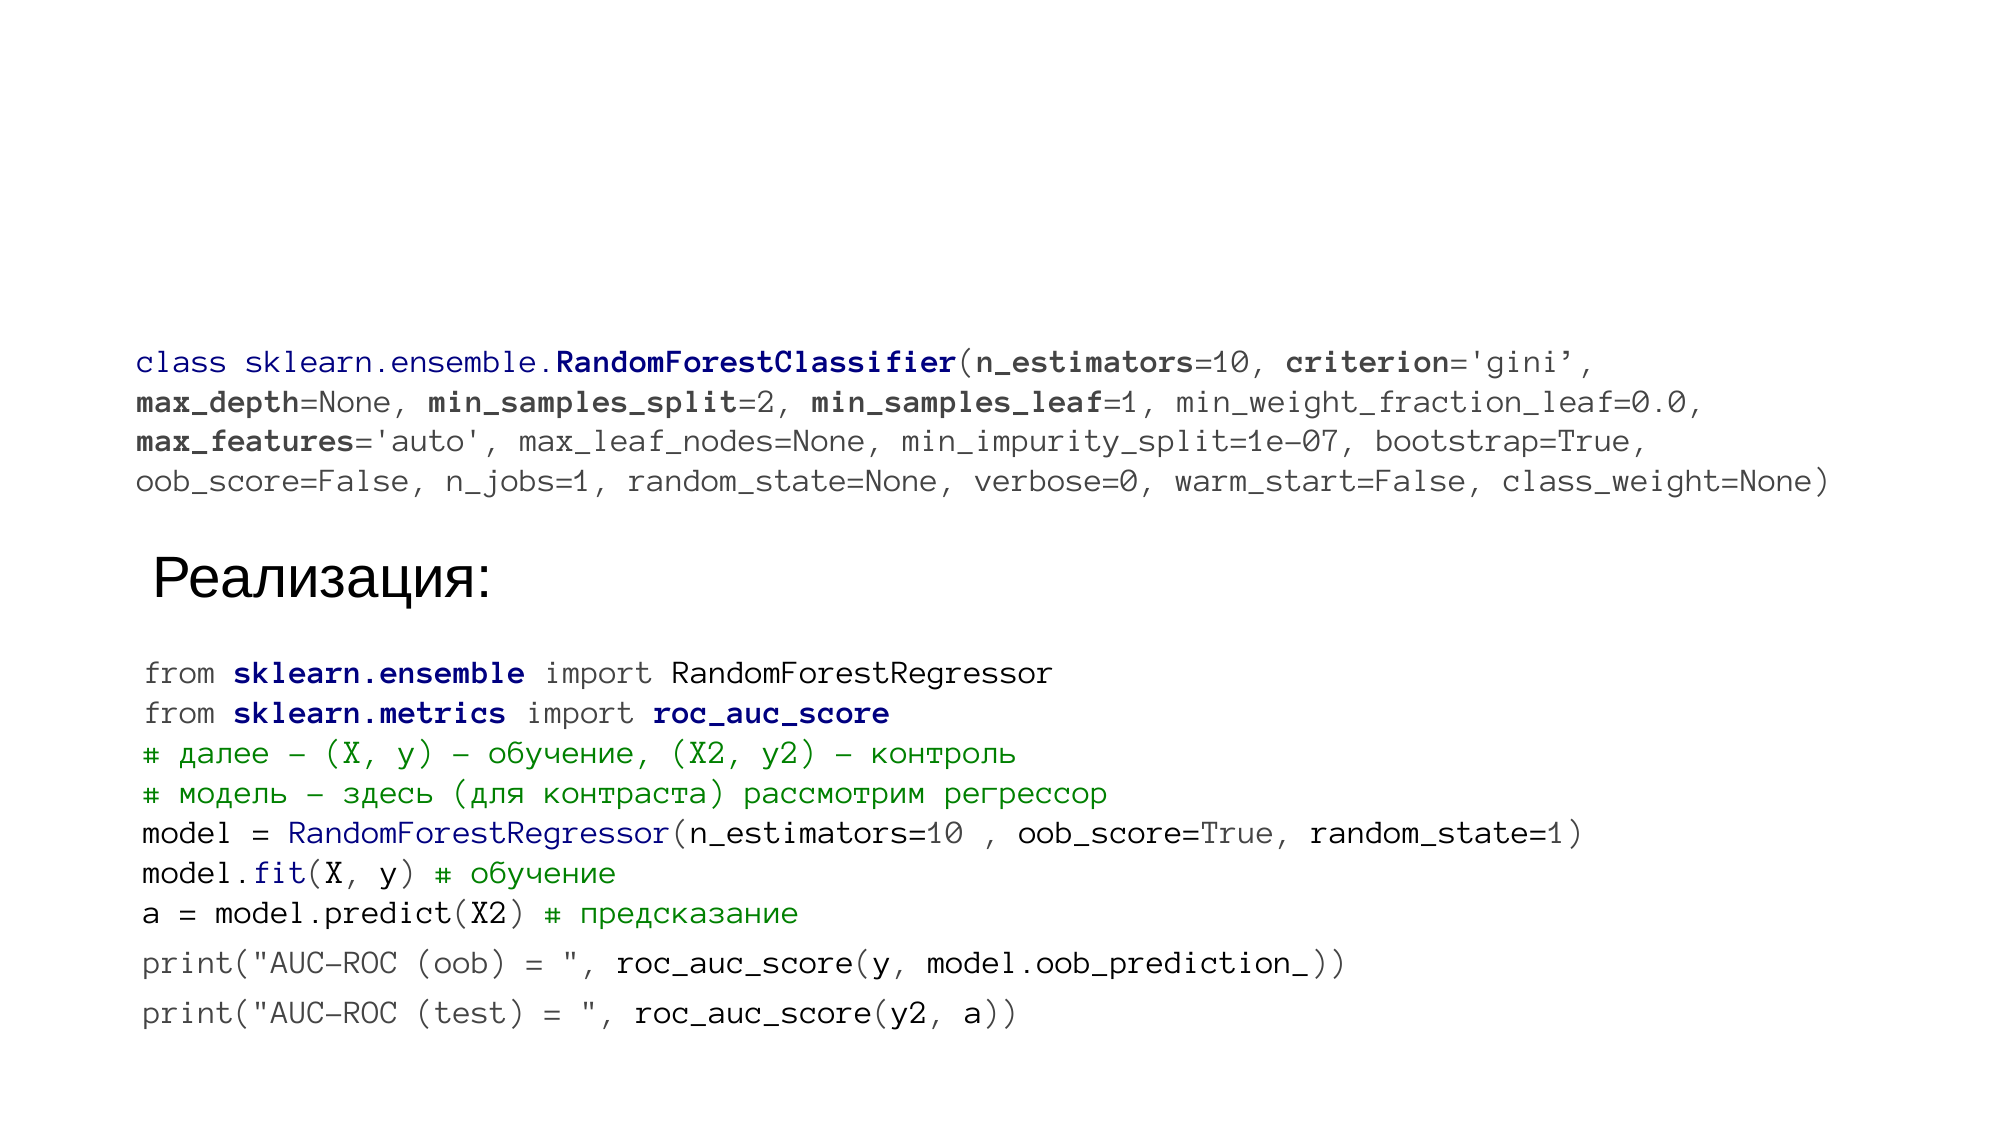

# Случайный лес в scikit-learn
class sklearn.ensemble.RandomForestClassifier(n_estimators=10, criterion='gini’,
max_depth=None, min_samples_split=2, min_samples_leaf=1, min_weight_fraction_leaf=0.0,
max_features='auto', max_leaf_nodes=None, min_impurity_split=1e-07, bootstrap=True,
oob_score=False, n_jobs=1, random_state=None, verbose=0, warm_start=False, class_weight=None)
Реализация:
from sklearn.ensemble import RandomForestRegressor
from sklearn.metrics import roc_auc_score
# далее - (X, y) - обучение, (X2, y2) - контроль
# модель - здесь (для контраста) рассмотрим регрессор
model = RandomForestRegressor(n_estimators=10 , oob_score=True, random_state=1)
model.fit(X, y) # обучение
a = model.predict(X2) # предсказание
print("AUC-ROC (oob) = ", roc_auc_score(y, model.oob_prediction_))
print("AUC-ROC (test) = ", roc_auc_score(y2, a))